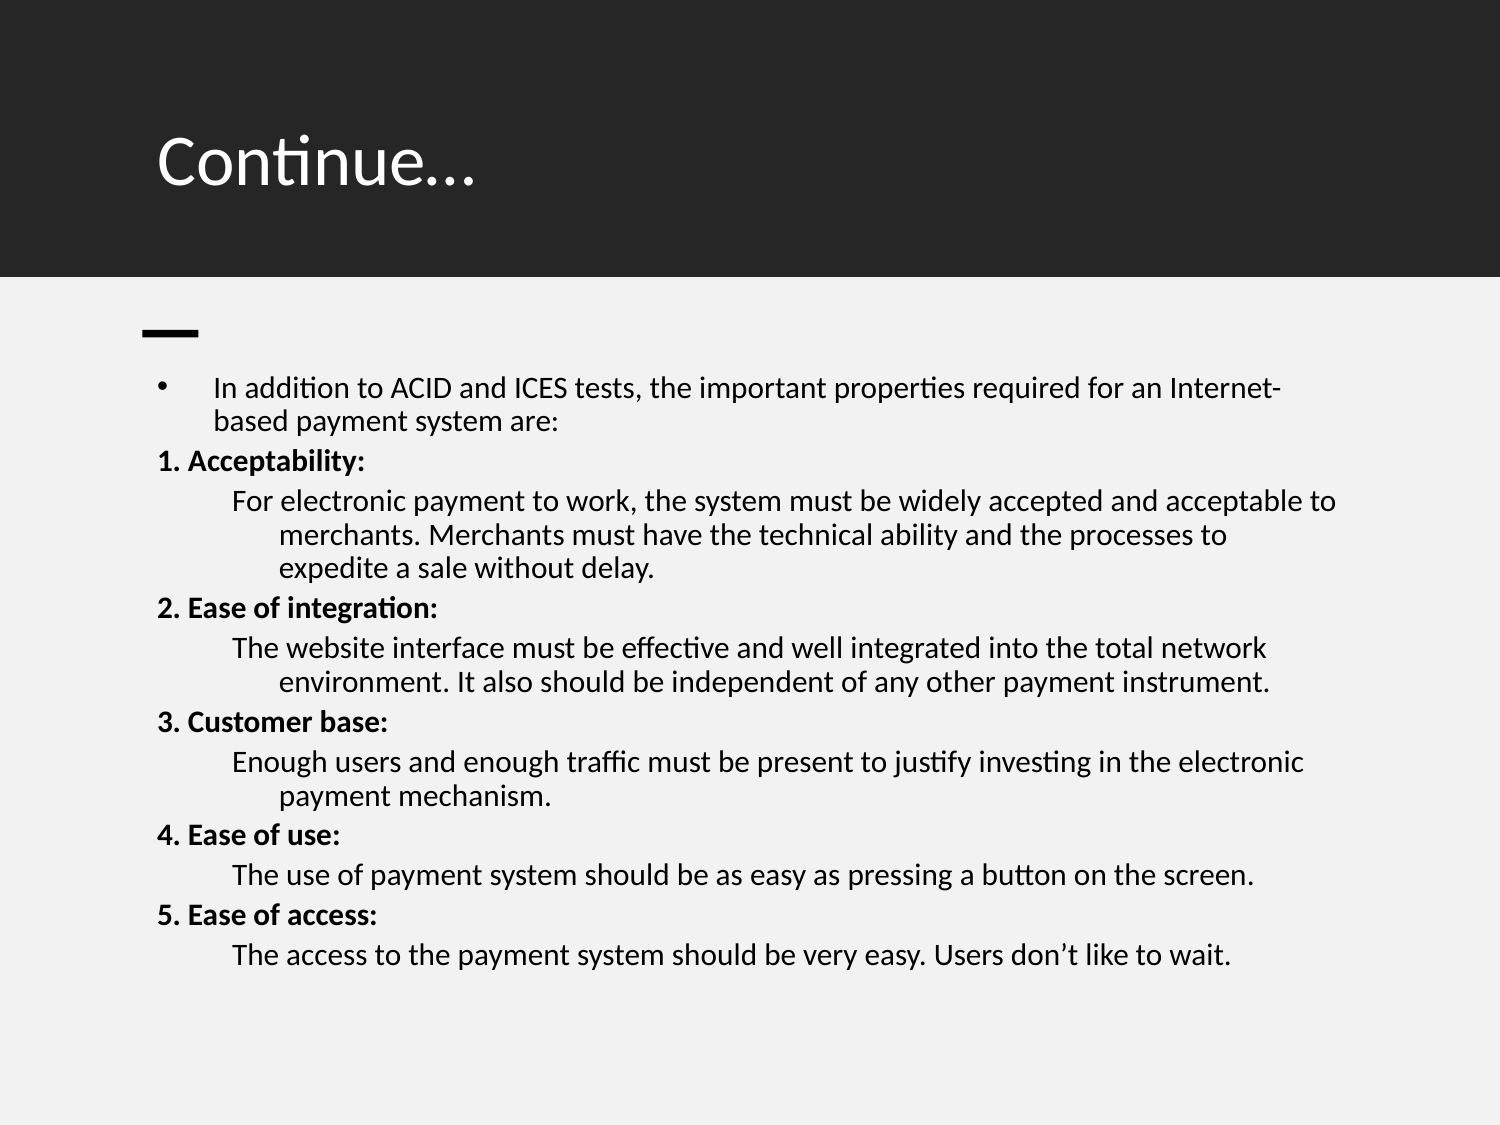

# Continue…

In addition to ACID and ICES tests, the important properties required for an Internet-based payment system are:
1. Acceptability:
For electronic payment to work, the system must be widely accepted and acceptable to merchants. Merchants must have the technical ability and the processes to expedite a sale without delay.
2. Ease of integration:
The website interface must be effective and well integrated into the total network environment. It also should be independent of any other payment instrument.
3. Customer base:
Enough users and enough traffic must be present to justify investing in the electronic payment mechanism.
4. Ease of use:
The use of payment system should be as easy as pressing a button on the screen.
5. Ease of access:
The access to the payment system should be very easy. Users don’t like to wait.
18